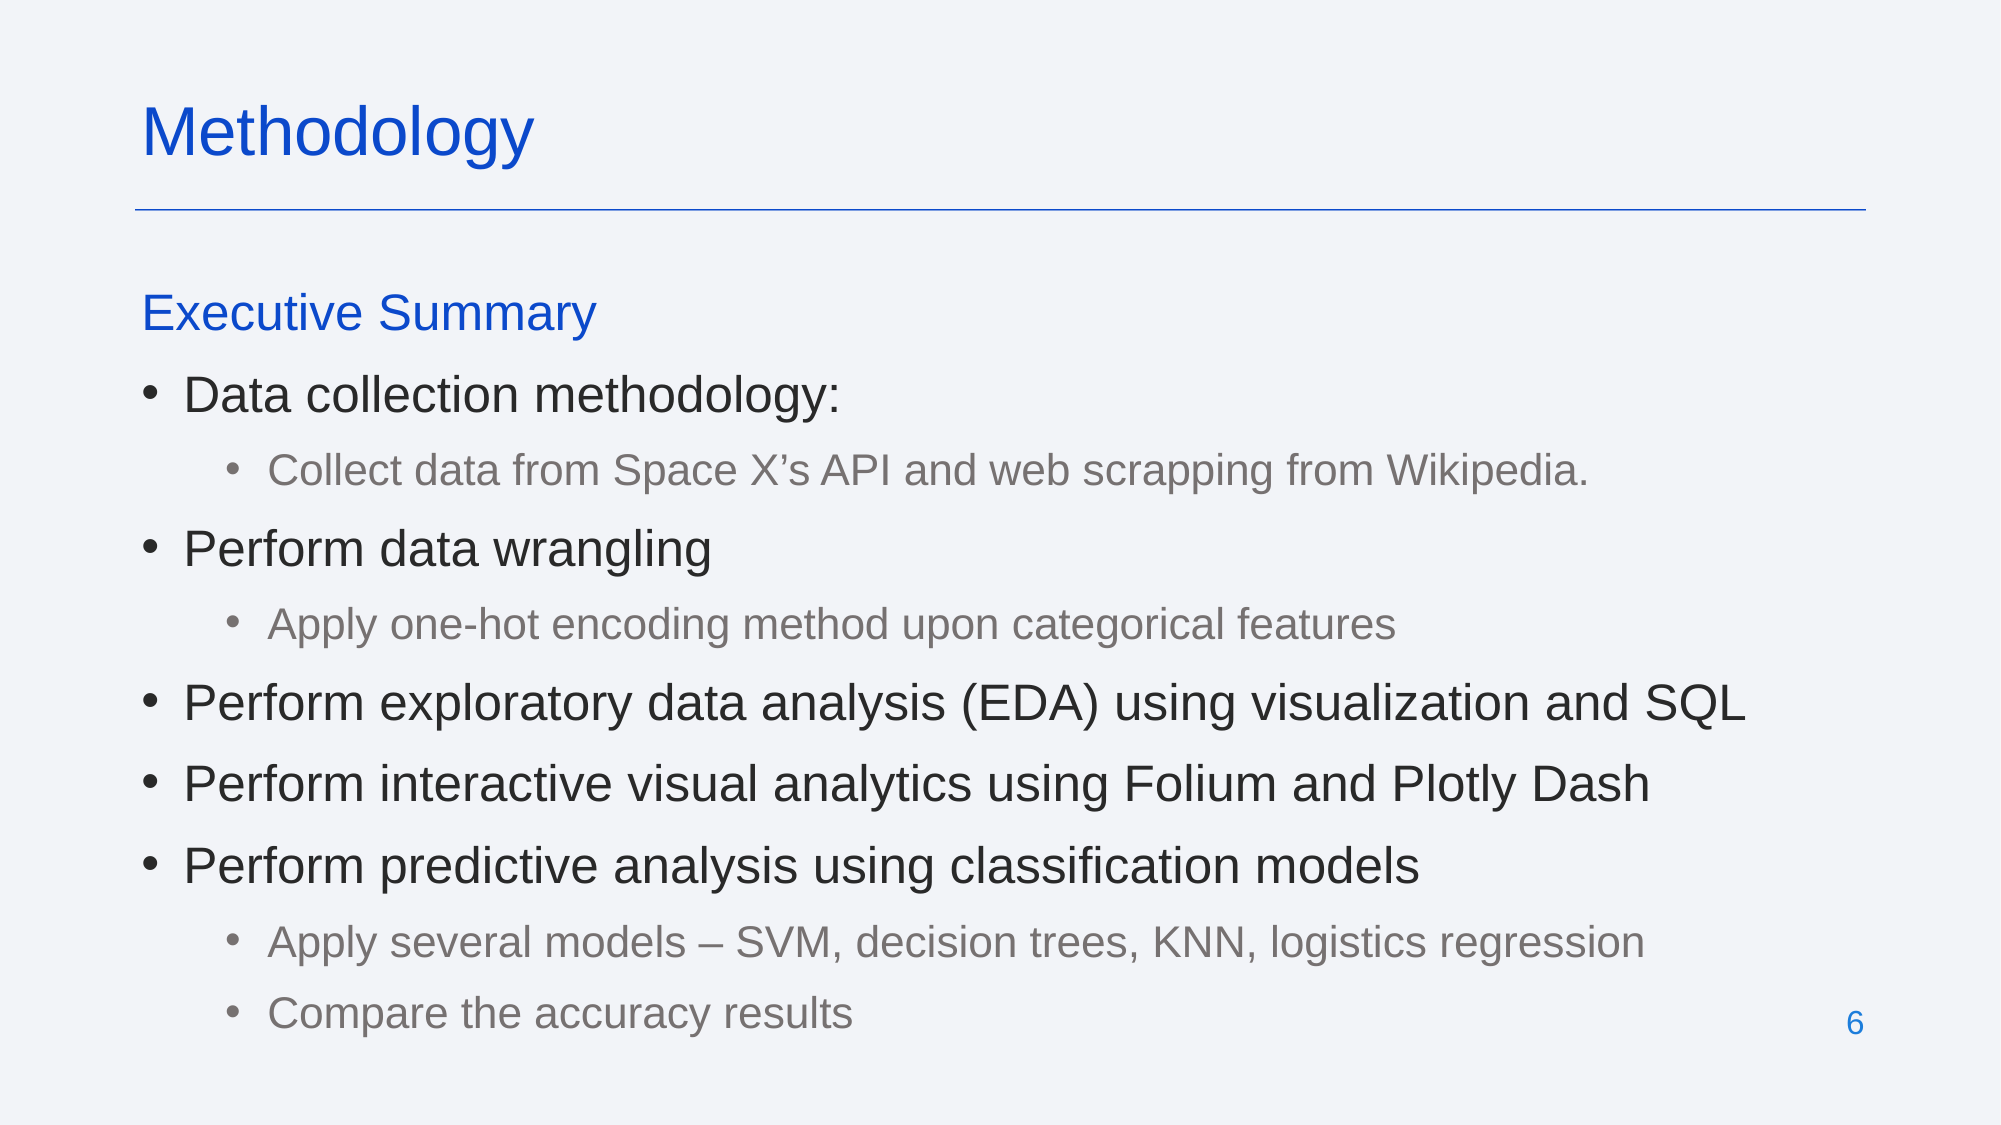

Methodology
Executive Summary
Data collection methodology:
Collect data from Space X’s API and web scrapping from Wikipedia.
Perform data wrangling
Apply one-hot encoding method upon categorical features
Perform exploratory data analysis (EDA) using visualization and SQL
Perform interactive visual analytics using Folium and Plotly Dash
Perform predictive analysis using classification models
Apply several models – SVM, decision trees, KNN, logistics regression
Compare the accuracy results

6